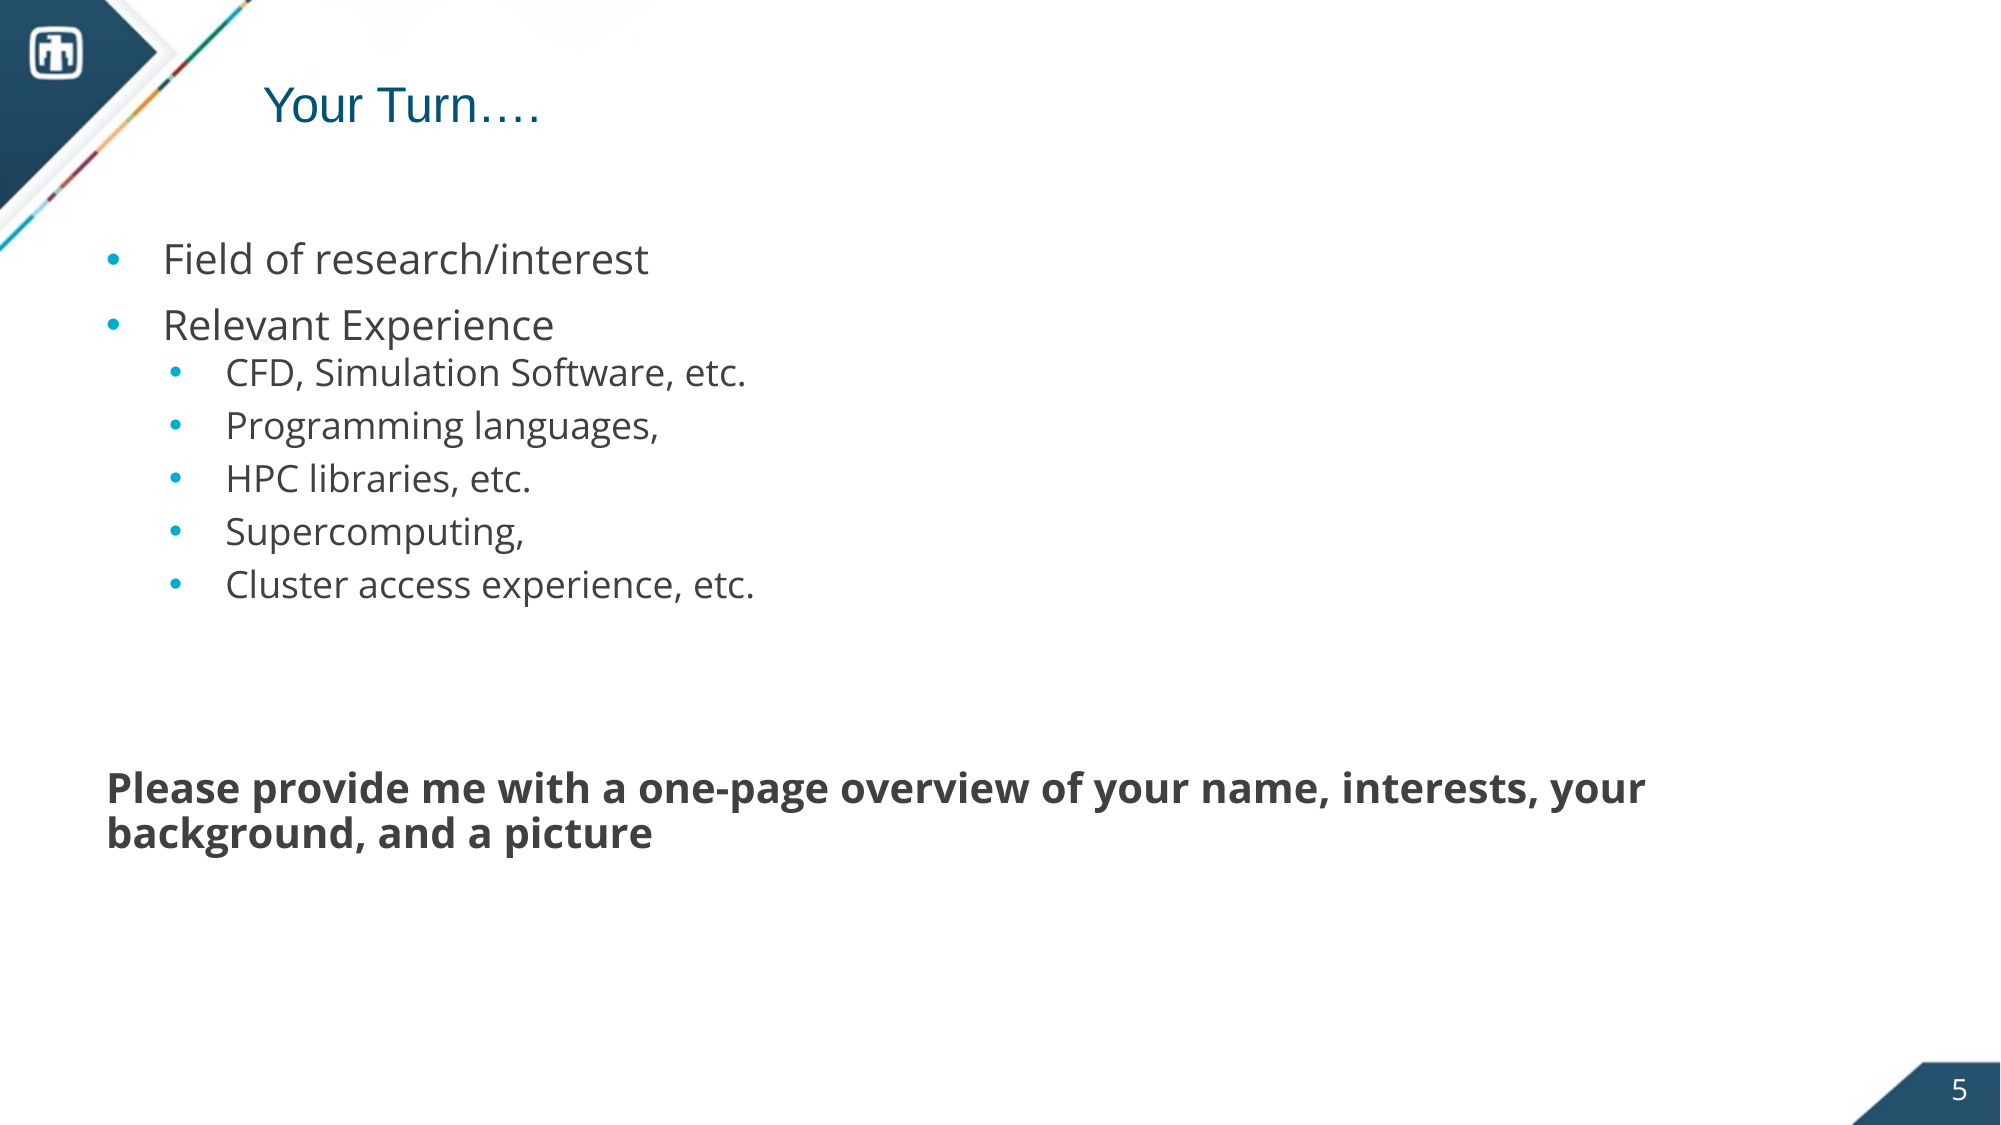

# Your Turn….
Field of research/interest
Relevant Experience
CFD, Simulation Software, etc.
Programming languages,
HPC libraries, etc.
Supercomputing,
Cluster access experience, etc.

Please provide me with a one-page overview of your name, interests, your background, and a picture
5